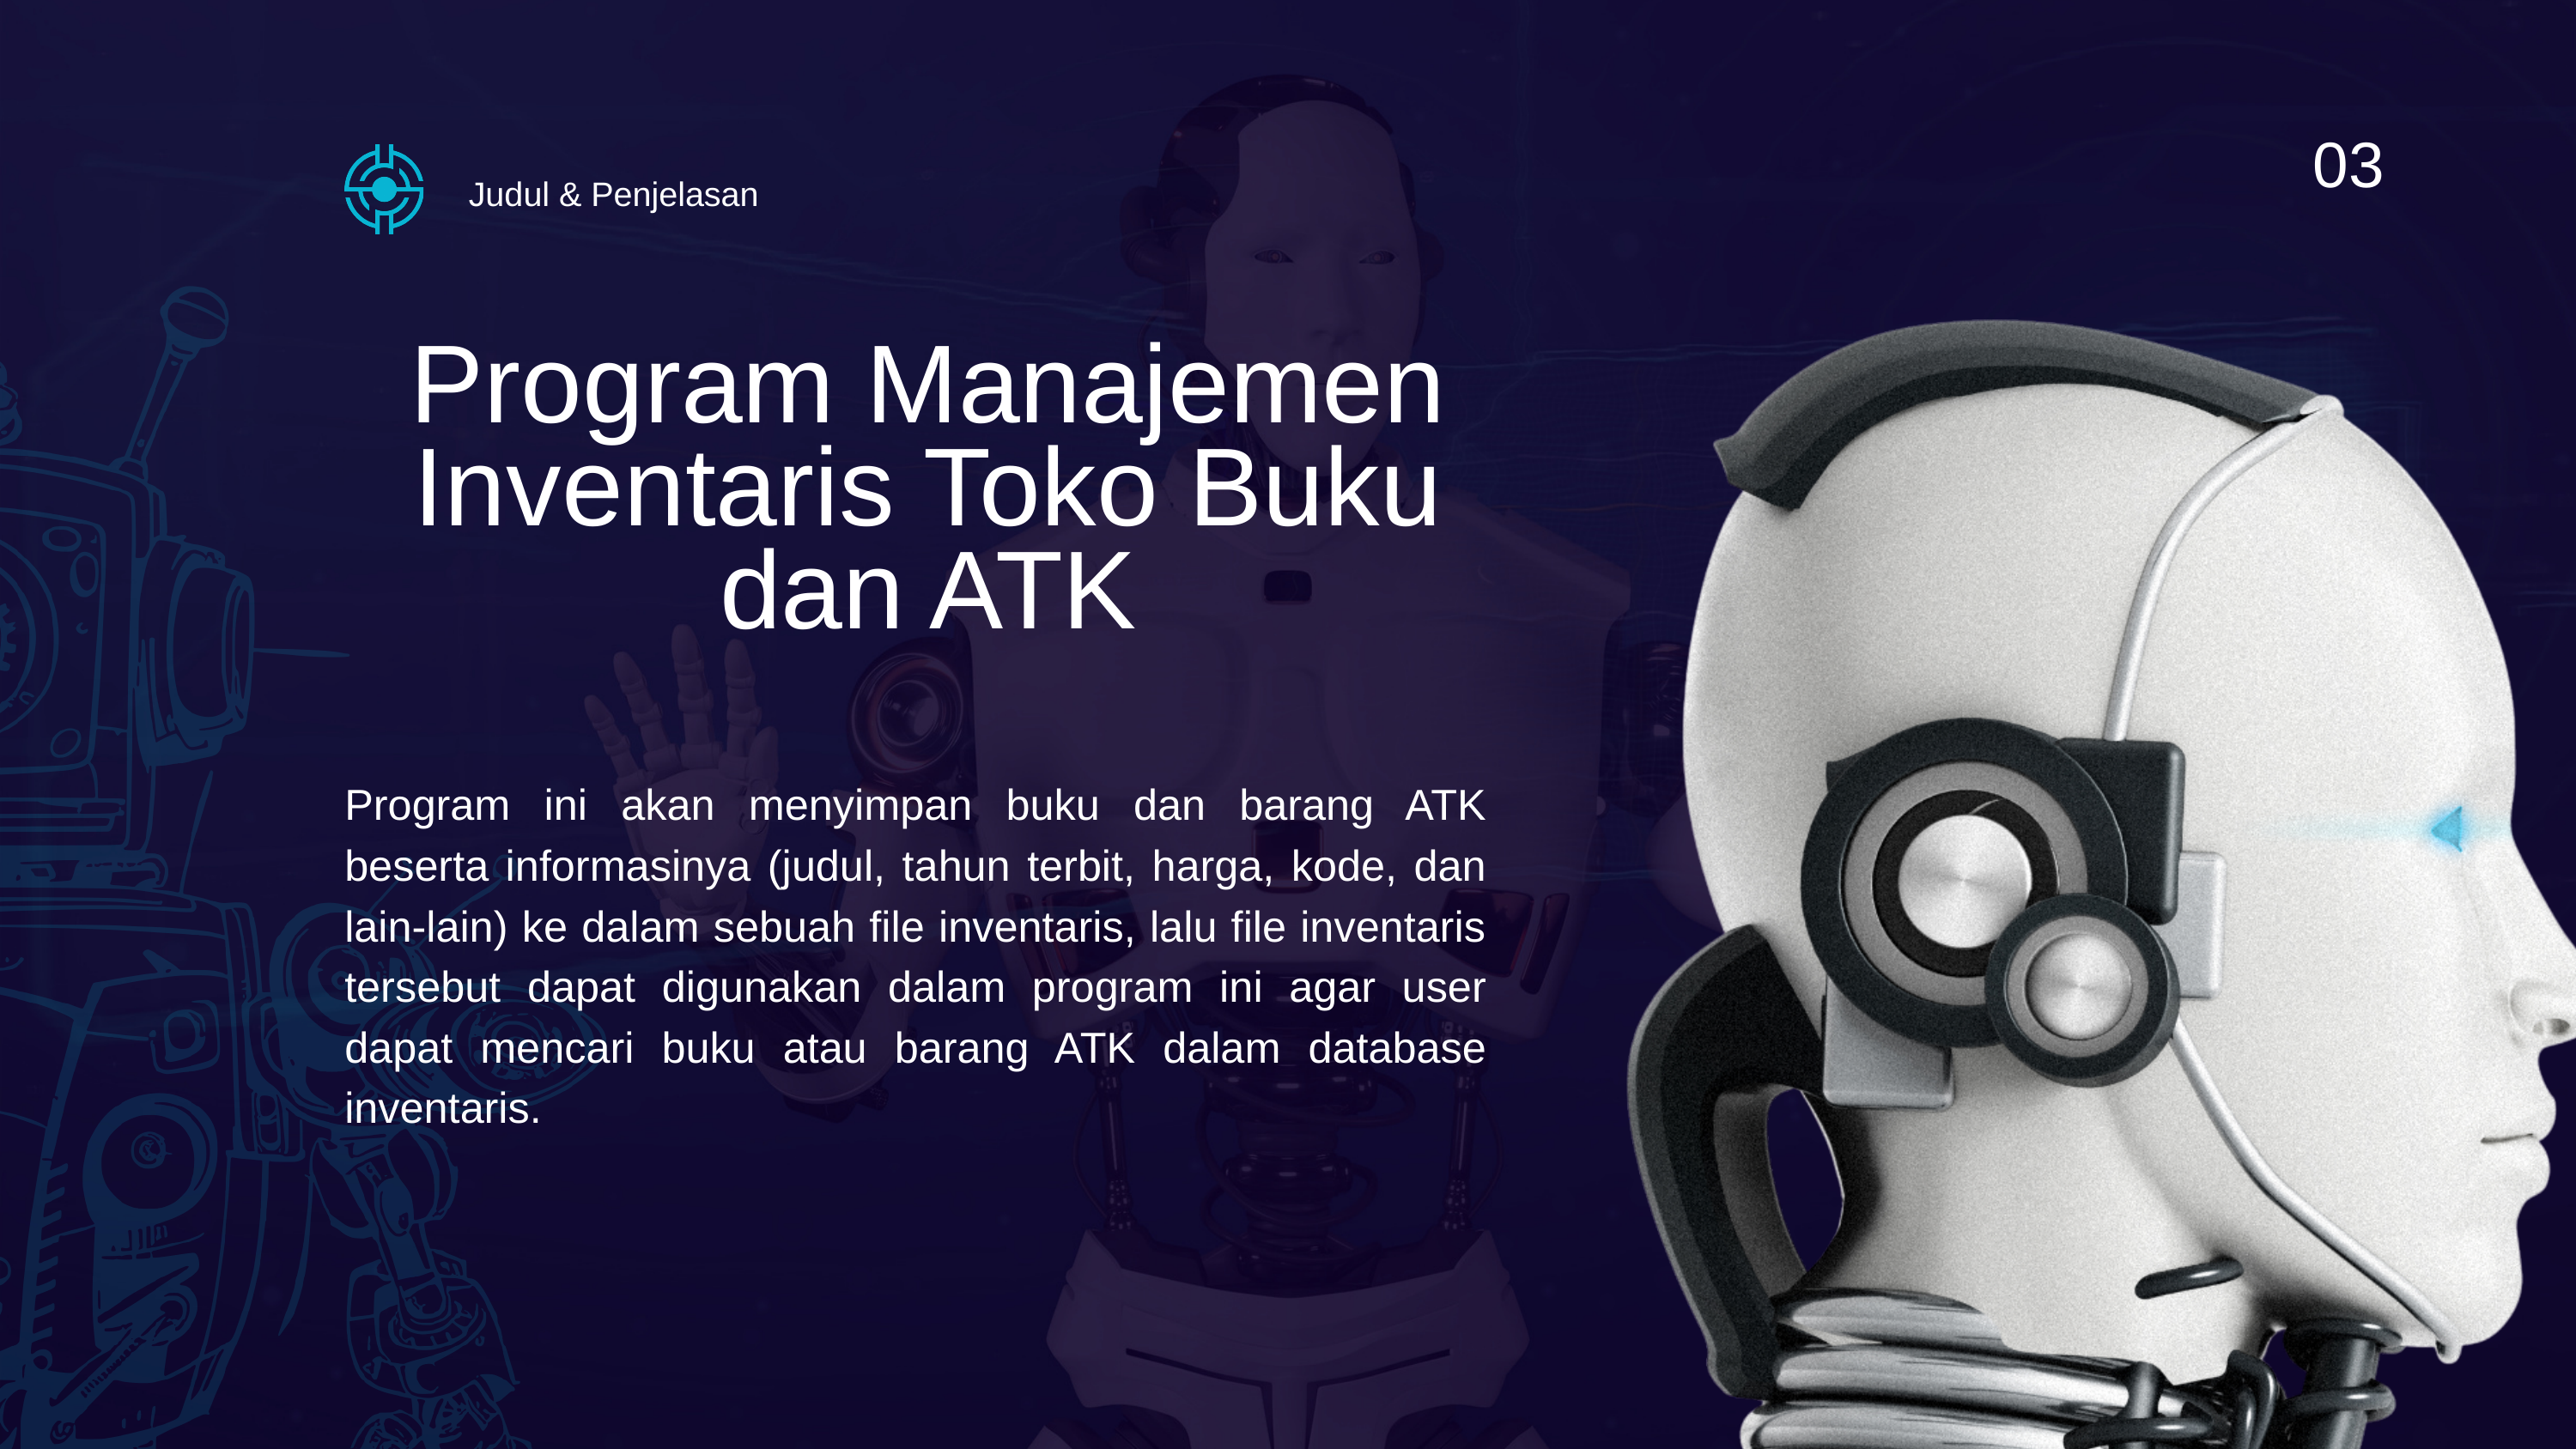

03

Judul & Penjelasan

Program Manajemen Inventaris Toko Buku dan ATK

Program ini akan menyimpan buku dan barang ATK beserta informasinya (judul, tahun terbit, harga, kode, dan lain-lain) ke dalam sebuah file inventaris, lalu file inventaris tersebut dapat digunakan dalam program ini agar user dapat mencari buku atau barang ATK dalam database inventaris.